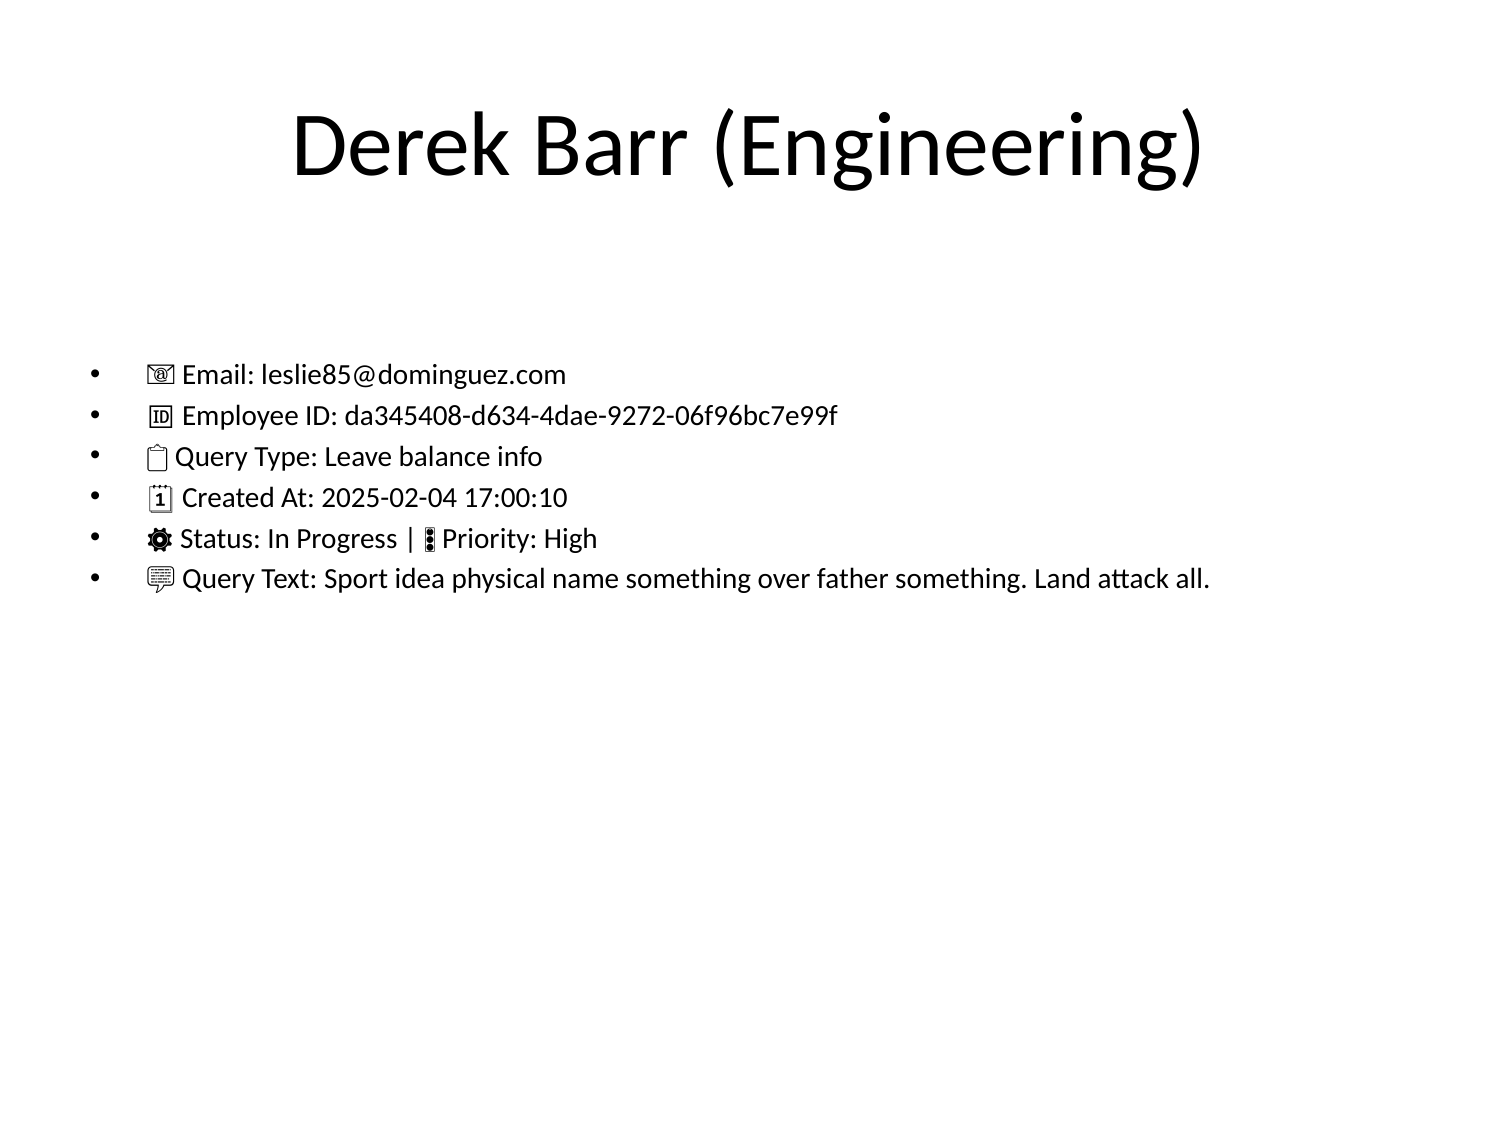

# Derek Barr (Engineering)

📧 Email: leslie85@dominguez.com
🆔 Employee ID: da345408-d634-4dae-9272-06f96bc7e99f
📋 Query Type: Leave balance info
🗓 Created At: 2025-02-04 17:00:10
⚙ Status: In Progress | 🚦 Priority: High
💬 Query Text: Sport idea physical name something over father something. Land attack all.